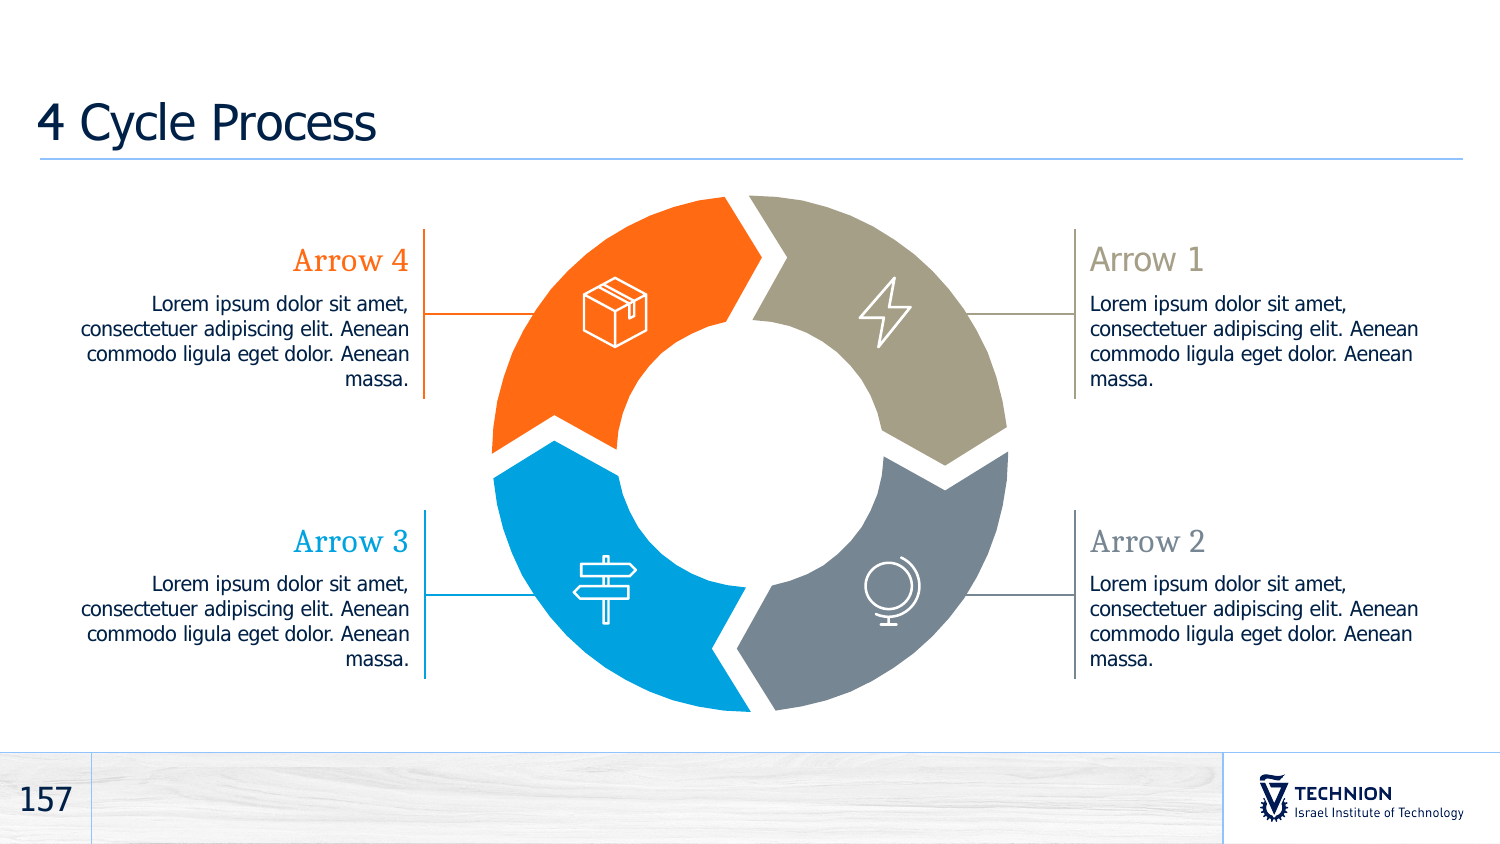

# 4 Cycle Process

Arrow 1
Lorem ipsum dolor sit amet, consectetuer adipiscing elit. Aenean commodo ligula eget dolor. Aenean massa.
Arrow 4
Lorem ipsum dolor sit amet, consectetuer adipiscing elit. Aenean commodo ligula eget dolor. Aenean massa.

Arrow 3
Lorem ipsum dolor sit amet, consectetuer adipiscing elit. Aenean commodo ligula eget dolor. Aenean massa.
Arrow 2
Lorem ipsum dolor sit amet, consectetuer adipiscing elit. Aenean commodo ligula eget dolor. Aenean massa.

157